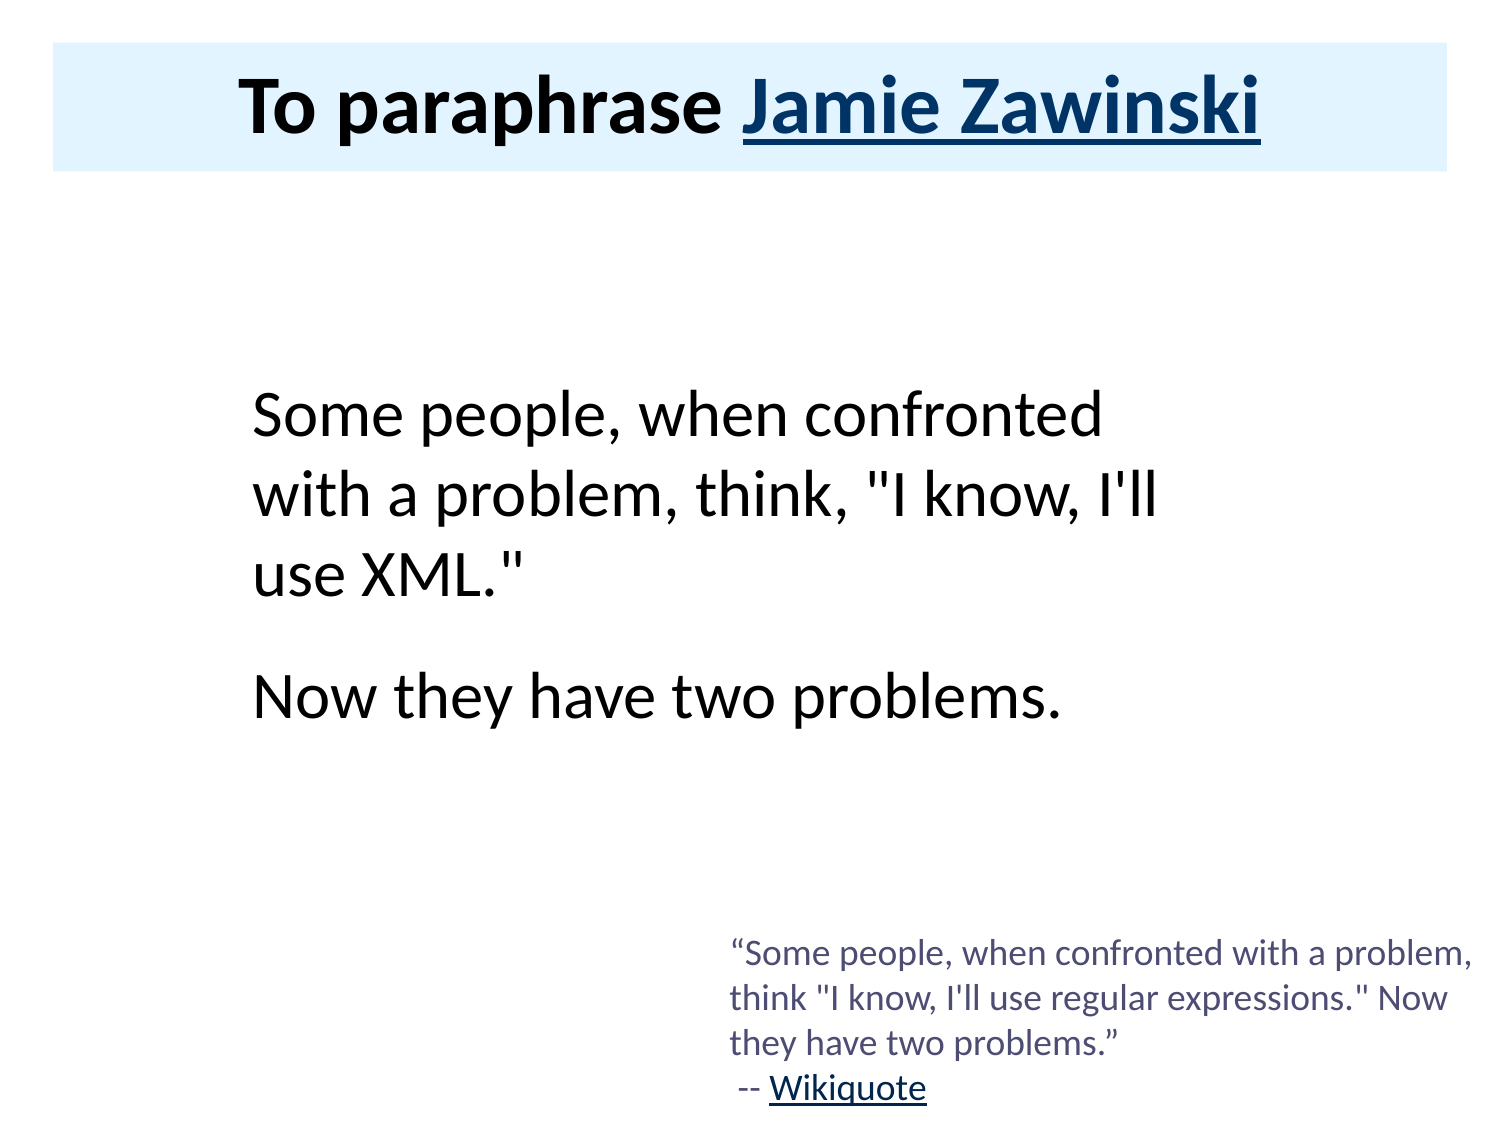

# To paraphrase Jamie Zawinski
Some people, when confronted with a problem, think, "I know, I'll use XML."

Now they have two problems.

“Some people, when confronted with a problem, think "I know, I'll use regular expressions." Now they have two problems.”
 -- Wikiquote